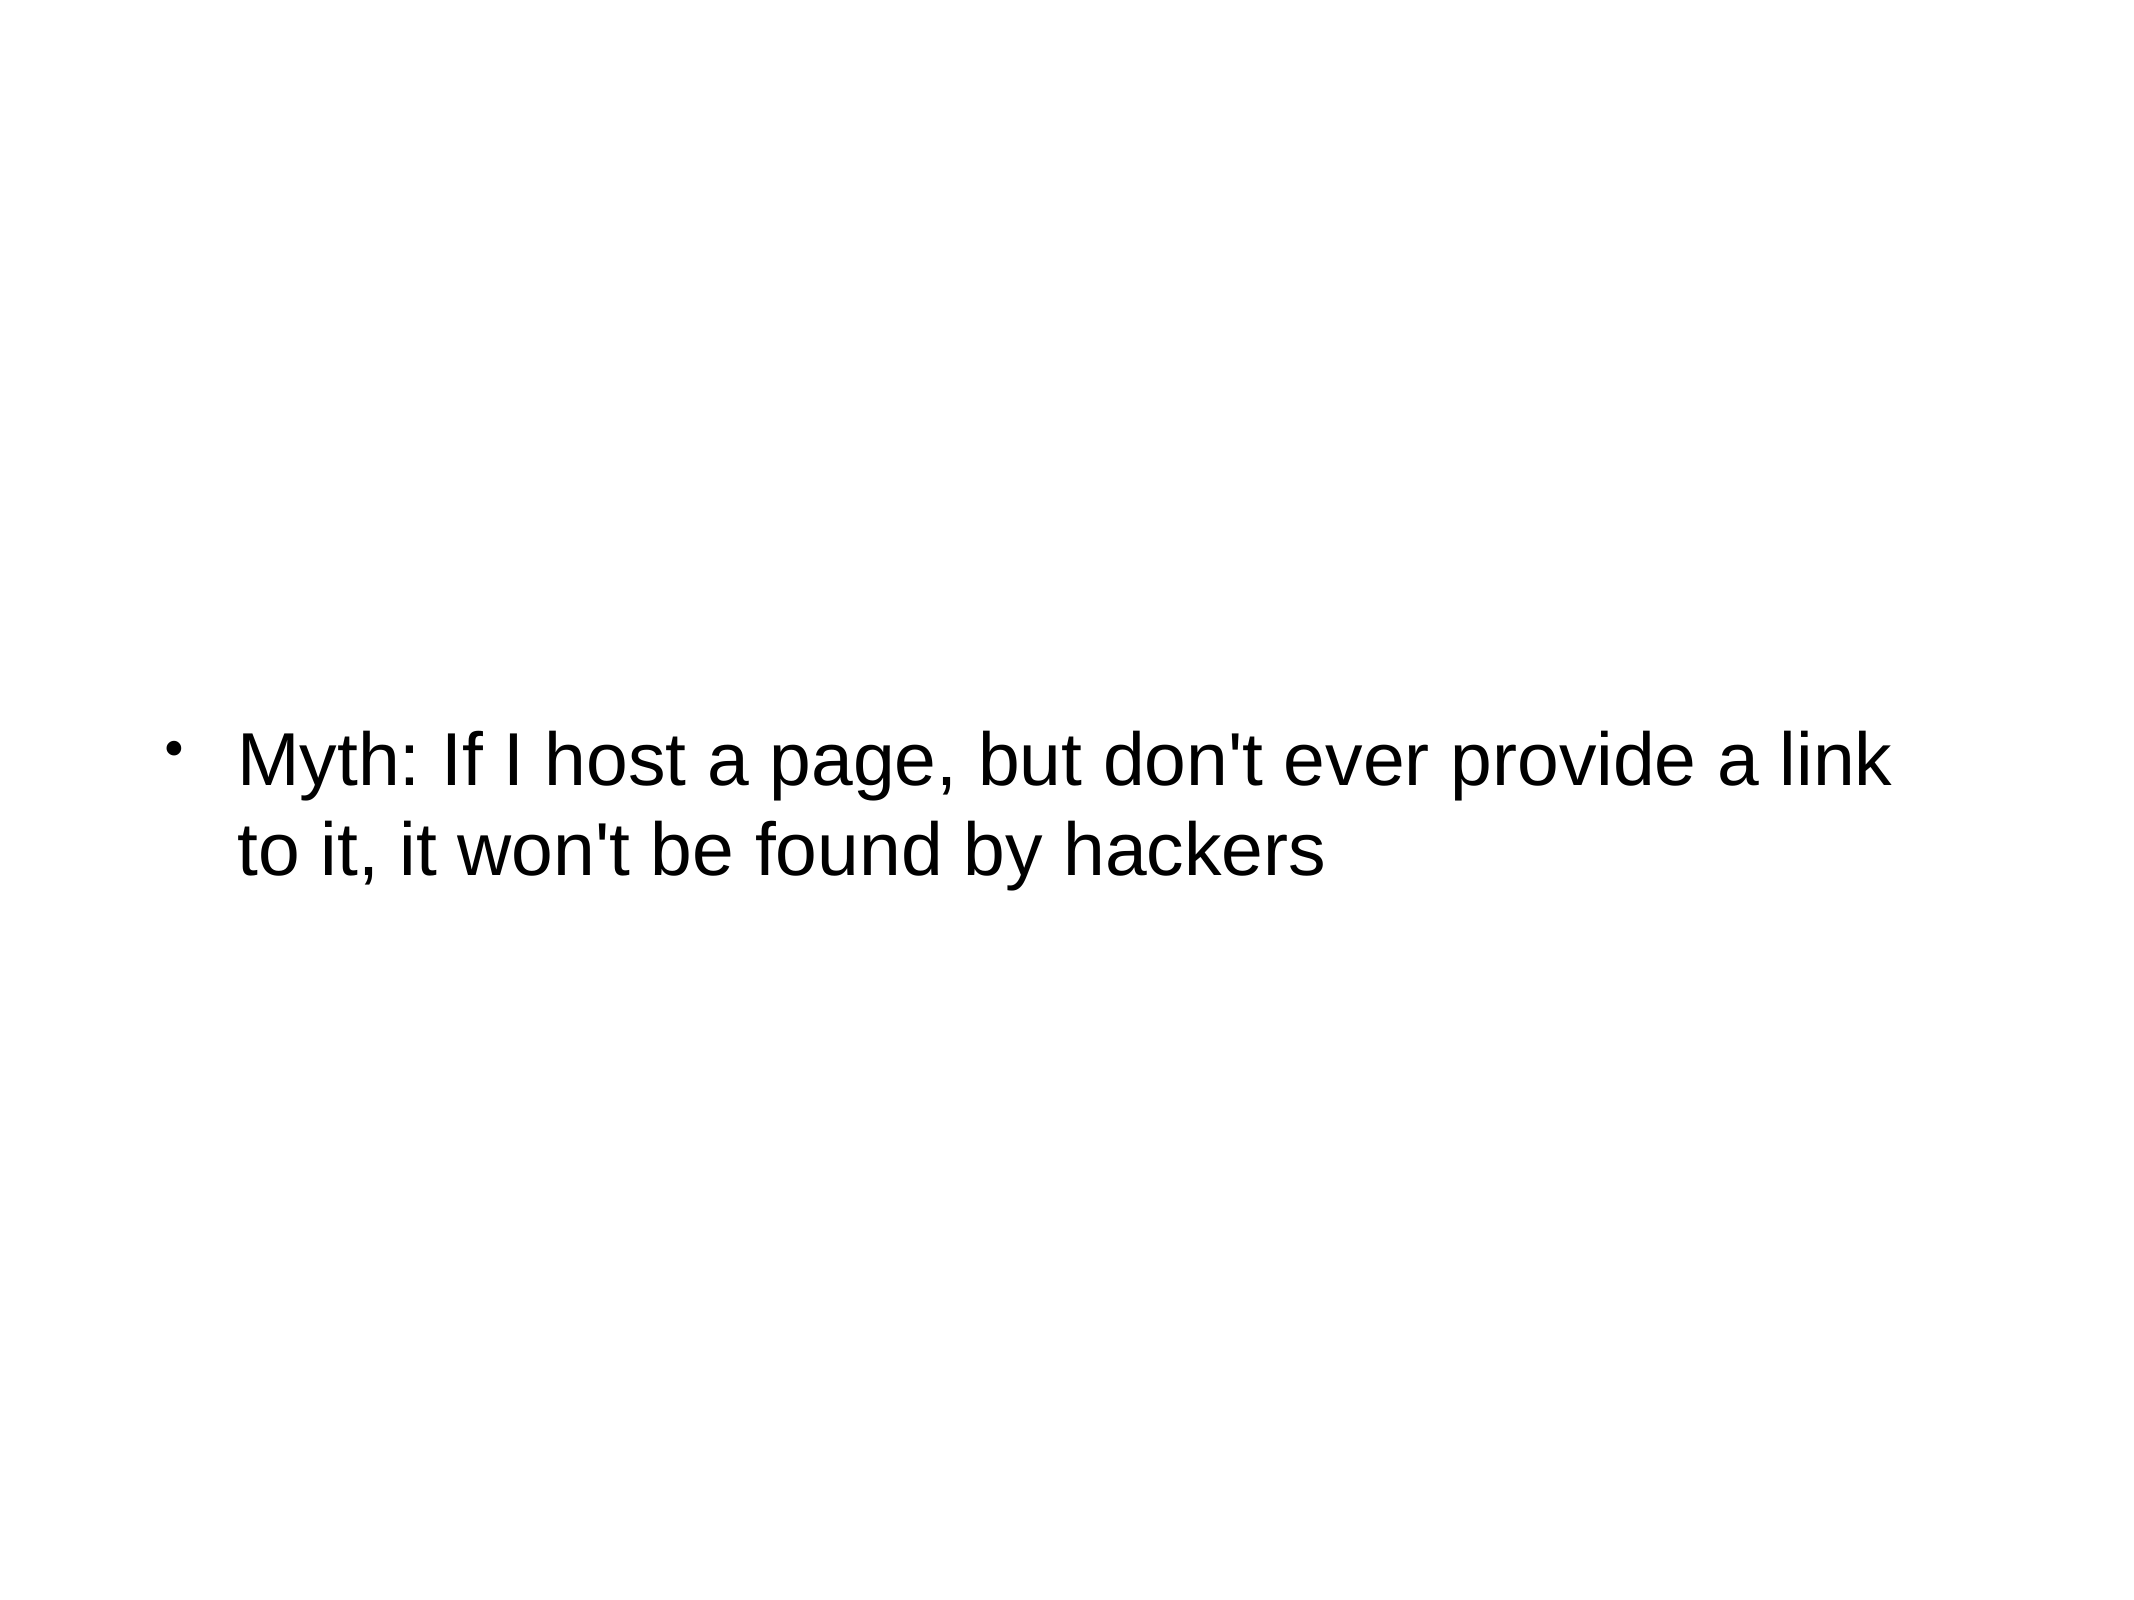

Myth: If I host a page, but don't ever provide a link to it, it won't be found by hackers